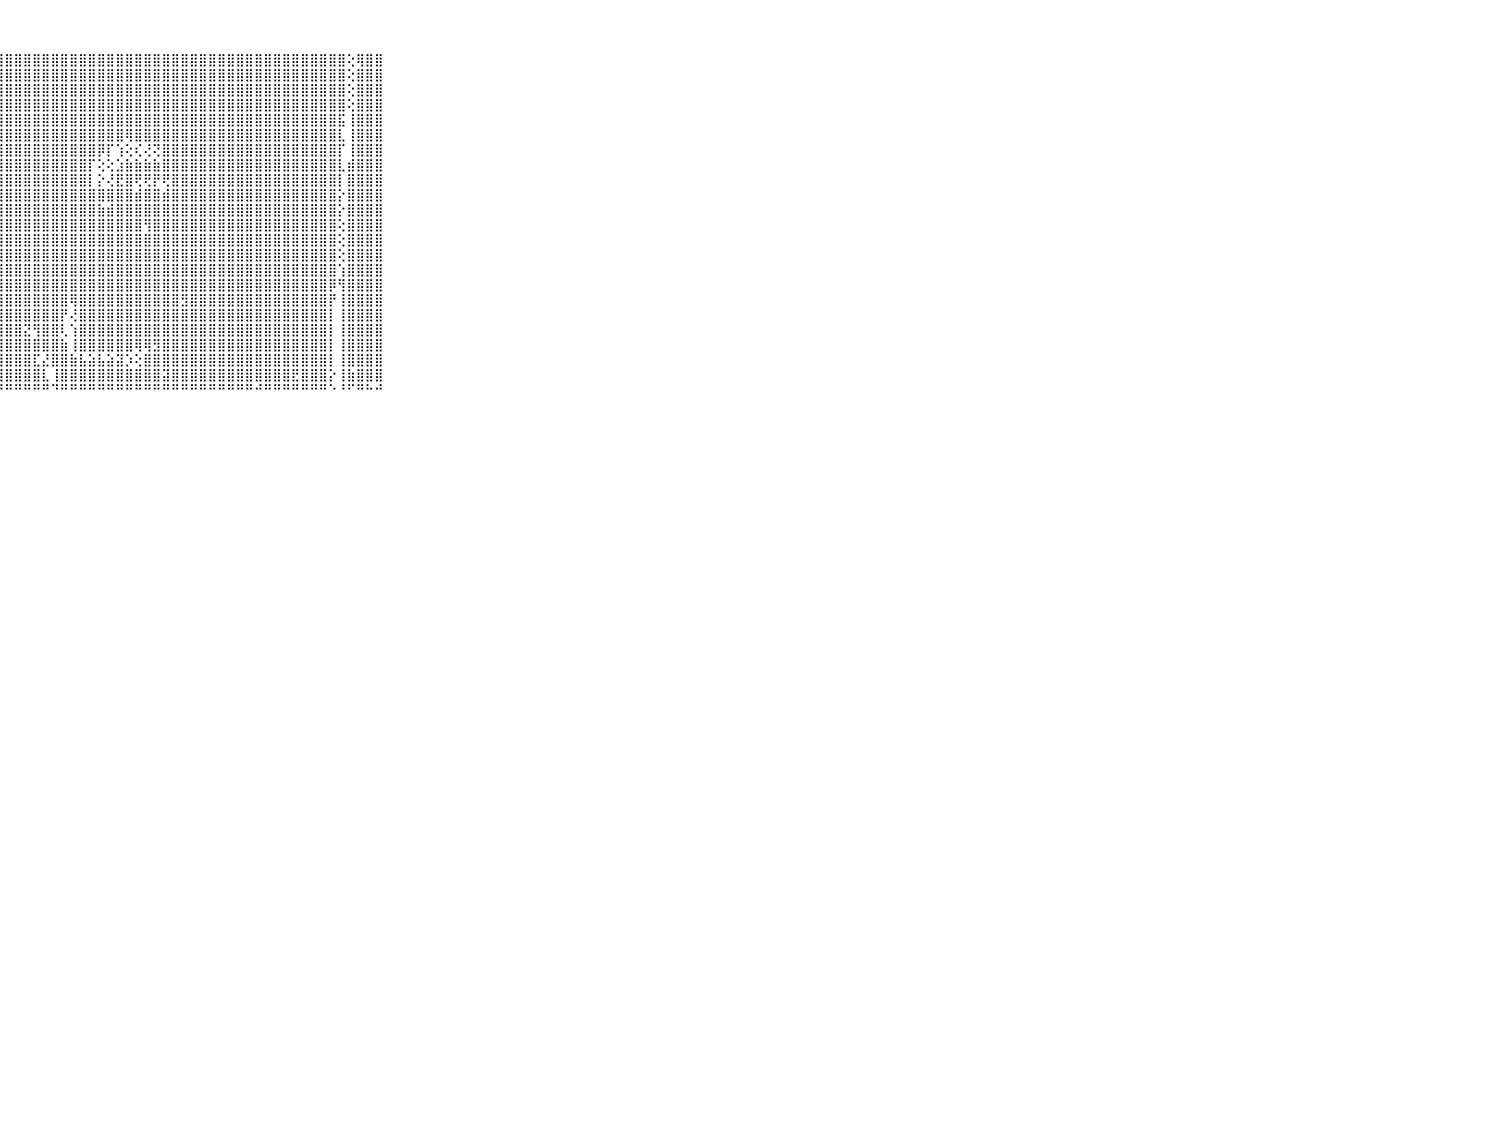

⠀⠀⠀⠀⠀⠀⠀⠀⠀⠀⠀⣿⣿⣿⣿⣿⣿⣿⣿⣿⣿⣿⣿⣿⣿⣿⣿⣿⣿⣿⣿⣿⣿⣿⣿⣿⣿⣿⣿⣿⣿⣿⣿⣿⣿⣿⣿⣿⣿⣿⣿⣿⣿⣿⣿⣿⣿⣿⣿⣿⣿⣿⣿⣿⣿⢕⢿⣿⣿⠀⠀⠀⠀⠀⠀⠀⠀⠀⠀⠀⠀
⠀⠀⠀⠀⠀⠀⠀⠀⠀⠀⠀⣿⣿⣿⣿⣿⣿⣿⣿⣿⣿⣿⣿⣿⣿⣿⣿⣿⣿⣿⣿⣿⣿⣿⣿⣿⣿⣿⣿⣿⣿⣿⣿⣿⣿⣿⣿⣿⣿⣿⣿⣿⣿⣿⣿⣿⣿⣿⣿⣿⣿⣿⣿⣿⣿⢕⣿⣿⣿⠀⠀⠀⠀⠀⠀⠀⠀⠀⠀⠀⠀
⠀⠀⠀⠀⠀⠀⠀⠀⠀⠀⠀⣿⣿⣿⣿⣿⣿⣿⣿⣿⣿⣿⣿⣿⣿⣿⣿⣿⣿⣿⣿⣿⣿⣿⣿⣿⣿⣿⣿⣿⣿⣿⣿⣿⣿⣿⣿⣿⣿⣿⣿⣿⣿⣿⣿⣿⣿⣿⣿⣿⣿⣿⣿⣿⣿⢕⣿⣿⣿⠀⠀⠀⠀⠀⠀⠀⠀⠀⠀⠀⠀
⠀⠀⠀⠀⠀⠀⠀⠀⠀⠀⠀⣿⣿⣿⣿⣿⣿⣿⣿⣿⣿⣿⣿⣿⣿⣿⣿⣿⣿⣿⣿⣿⣿⣿⣿⣿⣿⣿⣿⣿⣿⣿⣿⣿⣿⣿⣿⣿⣿⣿⣿⣿⣿⣿⣿⣿⣿⣿⣿⣿⣿⣿⣿⣿⣿⢕⣿⣿⣿⠀⠀⠀⠀⠀⠀⠀⠀⠀⠀⠀⠀
⠀⠀⠀⠀⠀⠀⠀⠀⠀⠀⠀⣿⣿⣿⣿⣿⣿⣿⣿⣿⣿⣿⣿⣿⣿⣿⣿⣿⣿⣿⣿⣿⣿⣿⣿⣿⣿⣿⣿⣿⣿⣿⣿⣿⣿⣿⣿⣿⣿⣿⣿⣿⣿⣿⣿⣿⣿⣿⣿⣿⣿⣿⣿⣿⣯⢸⣿⣿⣿⠀⠀⠀⠀⠀⠀⠀⠀⠀⠀⠀⠀
⠀⠀⠀⠀⠀⠀⠀⠀⠀⠀⠀⣿⣿⣿⣿⣿⣿⣿⣿⣿⣿⣿⣿⣿⣿⣿⣿⣿⣿⣿⣿⣿⣿⣿⣿⣿⣿⣿⣿⣿⣿⢿⣿⣿⣿⣿⣿⣿⣿⣿⣿⣿⣿⣿⣿⣿⣿⣿⣿⣿⣿⣿⣿⣿⣇⢸⣿⣿⣿⠀⠀⠀⠀⠀⠀⠀⠀⠀⠀⠀⠀
⠀⠀⠀⠀⠀⠀⠀⠀⠀⠀⠀⣿⣿⣿⣿⣿⣿⣿⣿⣿⣿⣿⣿⣿⣿⣿⣿⣿⣿⣿⣿⣿⣿⣿⣿⣿⣿⣿⡿⡏⢱⢕⢎⢜⢝⣿⣿⣿⣿⣿⣿⣿⣿⣿⣿⣿⣿⣿⣿⣿⣿⣿⣿⣿⡏⢸⣿⣿⣿⠀⠀⠀⠀⠀⠀⠀⠀⠀⠀⠀⠀
⠀⠀⠀⠀⠀⠀⠀⠀⠀⠀⠀⣿⣿⣿⣿⣿⣿⣿⣿⣿⣿⣿⣿⣿⣿⣿⣿⣿⣿⣿⣿⣿⣿⣿⣿⣿⣿⡏⢕⢕⣱⣷⣷⣷⣷⣿⣿⣿⣿⣿⣿⣿⣿⣿⣿⣿⣿⣿⣿⣿⣿⣿⣿⣿⣇⣾⣿⣿⣿⠀⠀⠀⠀⠀⠀⠀⠀⠀⠀⠀⠀
⠀⠀⠀⠀⠀⠀⠀⠀⠀⠀⠀⣿⣿⣿⣿⣿⣿⣿⣿⣿⣿⣿⣿⣿⣿⣿⣿⣿⣿⣿⣿⣿⣿⣿⣿⣿⣿⡇⡕⢜⣟⣿⢟⢟⡟⢟⣿⣿⣿⣿⣿⣿⣿⣿⣿⣿⣿⣿⣿⣿⣿⣿⣿⣿⡇⣿⣿⣿⣿⠀⠀⠀⠀⠀⠀⠀⠀⠀⠀⠀⠀
⠀⠀⠀⠀⠀⠀⠀⠀⠀⠀⠀⣿⣿⣿⣿⣿⣿⣿⣿⣿⣿⣿⣿⣿⣿⣿⣿⣿⣿⣿⣿⣿⣿⣿⣿⣿⣿⣿⣿⣿⣿⣿⣾⣿⣿⣾⣿⣿⣿⣿⣿⣿⣿⣿⣿⣿⣿⣿⣿⣿⣿⣿⣿⣿⡕⣿⣿⣿⣿⠀⠀⠀⠀⠀⠀⠀⠀⠀⠀⠀⠀
⠀⠀⠀⠀⠀⠀⠀⠀⠀⠀⠀⣿⣿⣿⣿⣿⣿⣿⣿⣿⣿⣿⣿⣿⣿⣿⣿⣿⣿⣿⣿⣿⣿⣿⣿⣿⣿⣿⣷⣾⣿⣿⣿⣿⣿⣿⣿⣿⣿⣿⣿⣿⣿⣿⣿⣿⣿⣿⣿⣿⣿⣿⣿⣿⡕⣿⣿⣿⣿⠀⠀⠀⠀⠀⠀⠀⠀⠀⠀⠀⠀
⠀⠀⠀⠀⠀⠀⠀⠀⠀⠀⠀⣿⣿⣿⣿⣿⣿⣿⣿⣿⣿⣿⣿⣿⣿⣿⣿⣿⣿⣿⣿⣿⣿⣿⣿⣿⣿⣿⣿⣿⣿⣿⣿⢻⣿⣿⣿⣿⣿⣿⣿⣿⣿⣿⣿⣿⣿⣿⣿⣿⣿⣿⣿⣿⢕⣿⣿⣿⣿⠀⠀⠀⠀⠀⠀⠀⠀⠀⠀⠀⠀
⠀⠀⠀⠀⠀⠀⠀⠀⠀⠀⠀⣿⣿⣿⣿⣿⣿⣿⣿⣿⣿⣿⣿⣿⣿⣿⣿⣿⣿⣿⣿⣿⣿⣿⣿⣿⣿⣿⣿⣿⣿⣿⣿⣿⣿⣿⣿⣿⣿⣿⣿⣿⣿⣿⣿⣿⣿⣿⣿⣿⣿⣿⣿⣿⢕⣿⣿⣿⣿⠀⠀⠀⠀⠀⠀⠀⠀⠀⠀⠀⠀
⠀⠀⠀⠀⠀⠀⠀⠀⠀⠀⠀⣿⣿⣿⣿⣿⣿⣿⣿⣿⣿⣿⣿⣿⣿⣿⣿⣿⣿⣿⣿⣿⣿⣿⣿⣿⣿⣿⣿⣿⣿⣿⣿⣿⣿⣿⣿⣿⣿⣿⣿⣿⣿⣿⣿⣿⣿⣿⣿⣿⣿⣿⣿⣿⢕⣿⣿⣿⣿⠀⠀⠀⠀⠀⠀⠀⠀⠀⠀⠀⠀
⠀⠀⠀⠀⠀⠀⠀⠀⠀⠀⠀⣿⣿⣿⣿⣿⣿⣿⣿⣿⣿⣿⣿⣿⣿⣿⣿⣿⣿⣿⣿⣿⣿⣿⣿⣿⣿⣿⣿⣿⣿⣿⣿⣿⣿⣿⣿⣿⣿⣿⣿⣿⣿⣿⣿⣿⣿⣿⣿⣿⣿⣿⣿⣿⢱⣿⣿⣿⣿⠀⠀⠀⠀⠀⠀⠀⠀⠀⠀⠀⠀
⠀⠀⠀⠀⠀⠀⠀⠀⠀⠀⠀⣿⣿⣿⣿⣿⣿⣿⣿⣿⣿⣿⣿⣿⣿⣿⣿⣿⣿⣿⣿⣿⣿⣿⣿⣿⣿⣿⣿⣿⣿⣿⣿⣿⣿⣿⣿⣿⣿⣿⣿⣿⣿⣿⣿⣿⣿⣿⣿⣿⣿⣿⣿⡿⢻⣿⣿⣿⣿⠀⠀⠀⠀⠀⠀⠀⠀⠀⠀⠀⠀
⠀⠀⠀⠀⠀⠀⠀⠀⠀⠀⠀⣿⣿⣿⣿⣿⣿⣿⣿⣿⣿⣿⣿⣿⣿⣿⣿⣿⣿⣿⣿⣿⣿⣿⣿⢿⣿⣿⣿⣿⣿⣿⣿⣿⣿⣿⣿⣻⣿⣿⣿⣿⣿⣿⣿⣿⣿⣿⣿⣿⣿⣿⣿⡟⢸⣿⣿⣿⣿⠀⠀⠀⠀⠀⠀⠀⠀⠀⠀⠀⠀
⠀⠀⠀⠀⠀⠀⠀⠀⠀⠀⠀⣿⣿⣿⣿⣿⣿⣿⣿⣿⣿⣿⣿⣿⣿⣿⣿⣿⣿⣿⣿⣿⣿⣿⡟⢜⣿⣿⣿⣿⣿⣿⣿⣿⣿⣿⣿⣿⣿⣿⣿⣿⣿⣿⣿⣿⣿⣿⣿⣿⣿⣿⣿⡇⢸⣿⣿⣿⣿⠀⠀⠀⠀⠀⠀⠀⠀⠀⠀⠀⠀
⠀⠀⠀⠀⠀⠀⠀⠀⠀⠀⠀⣿⣿⣿⣿⣿⣿⣿⣿⣿⣿⣿⣿⣿⣿⣿⣿⣿⣿⣿⣝⢻⣿⣿⢇⢱⣿⣿⣿⣿⣿⣿⣿⣿⣿⣿⣿⣿⣿⣿⣿⣿⣿⣿⣿⣿⣿⣿⣿⣿⣿⣿⣿⡇⢸⣿⣿⣿⣿⠀⠀⠀⠀⠀⠀⠀⠀⠀⠀⠀⠀
⠀⠀⠀⠀⠀⠀⠀⠀⠀⠀⠀⣿⣿⣿⣿⣿⣿⣿⣿⣿⣿⣿⣿⣿⣿⣿⣿⣿⣿⣿⣿⣿⣿⣿⣷⢸⣿⣿⣿⣿⣿⣿⢿⢿⣻⣿⣿⣿⣿⣿⣿⣿⣿⣿⣿⣿⣿⣿⣿⣿⣿⣿⣿⡇⢸⣿⣿⣿⣿⠀⠀⠀⠀⠀⠀⠀⠀⠀⠀⠀⠀
⠀⠀⠀⠀⠀⠀⠀⠀⠀⠀⠀⣿⣿⣿⣿⣿⣿⣿⣿⣿⣿⣿⣿⣿⣿⣿⣿⣿⣿⣿⣿⣏⣜⣿⣿⣷⣧⣵⣧⣵⣽⡱⢕⣿⣿⣿⣿⣿⣿⣿⣿⣿⣿⣿⣿⣿⣿⣿⣿⣿⣿⣿⣿⡇⢸⣿⣿⣿⣿⠀⠀⠀⠀⠀⠀⠀⠀⠀⠀⠀⠀
⠀⠀⠀⠀⠀⠀⠀⠀⠀⠀⠀⣿⣿⣿⣿⣿⣿⣿⣿⣿⣿⣿⣿⣿⣿⣿⣿⣿⣿⣿⣿⣿⣇⢸⣿⣿⣿⣿⣿⣿⣿⣿⣿⣿⣿⣽⣿⣿⣿⣿⣿⣿⣿⣿⣿⣿⣿⣿⣿⣟⣿⣿⣿⡕⢸⣷⣿⣿⣿⠀⠀⠀⠀⠀⠀⠀⠀⠀⠀⠀⠀
⠀⠀⠀⠀⠀⠀⠀⠀⠀⠀⠀⠛⠛⠛⠛⠛⠛⠛⠛⠛⠛⠛⠛⠛⠛⠛⠛⠛⠛⠛⠛⠛⠛⠙⠛⠛⠛⠛⠛⠛⠛⠛⠛⠛⠛⠛⠛⠛⠛⠛⠛⠛⠛⠛⠛⠚⠛⠛⠛⠛⠛⠛⠛⠑⠘⠋⠛⠓⠚⠀⠀⠀⠀⠀⠀⠀⠀⠀⠀⠀⠀